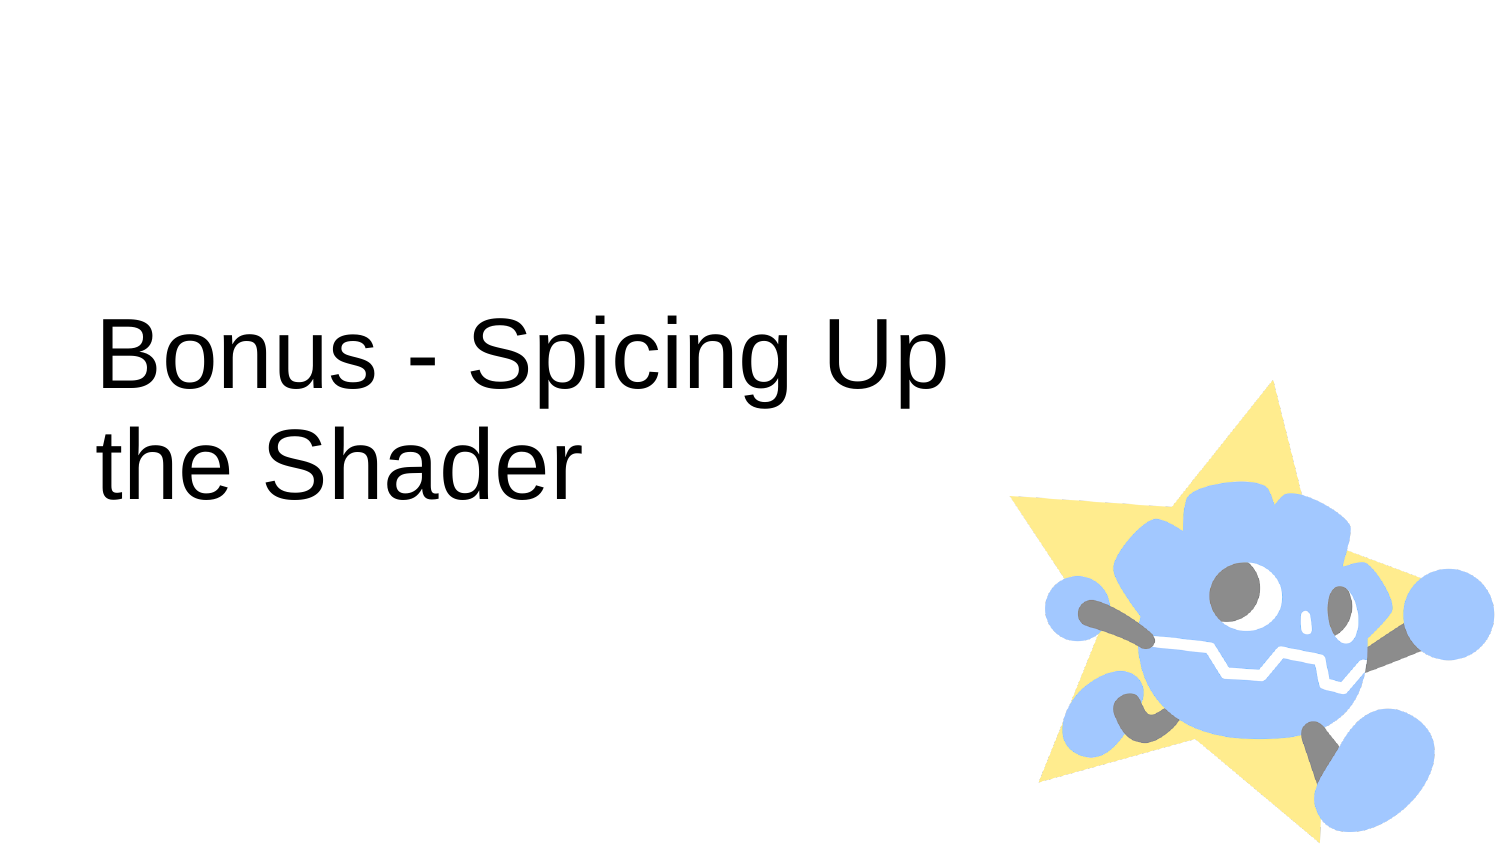

# Bonus - Spicing Up the Shader